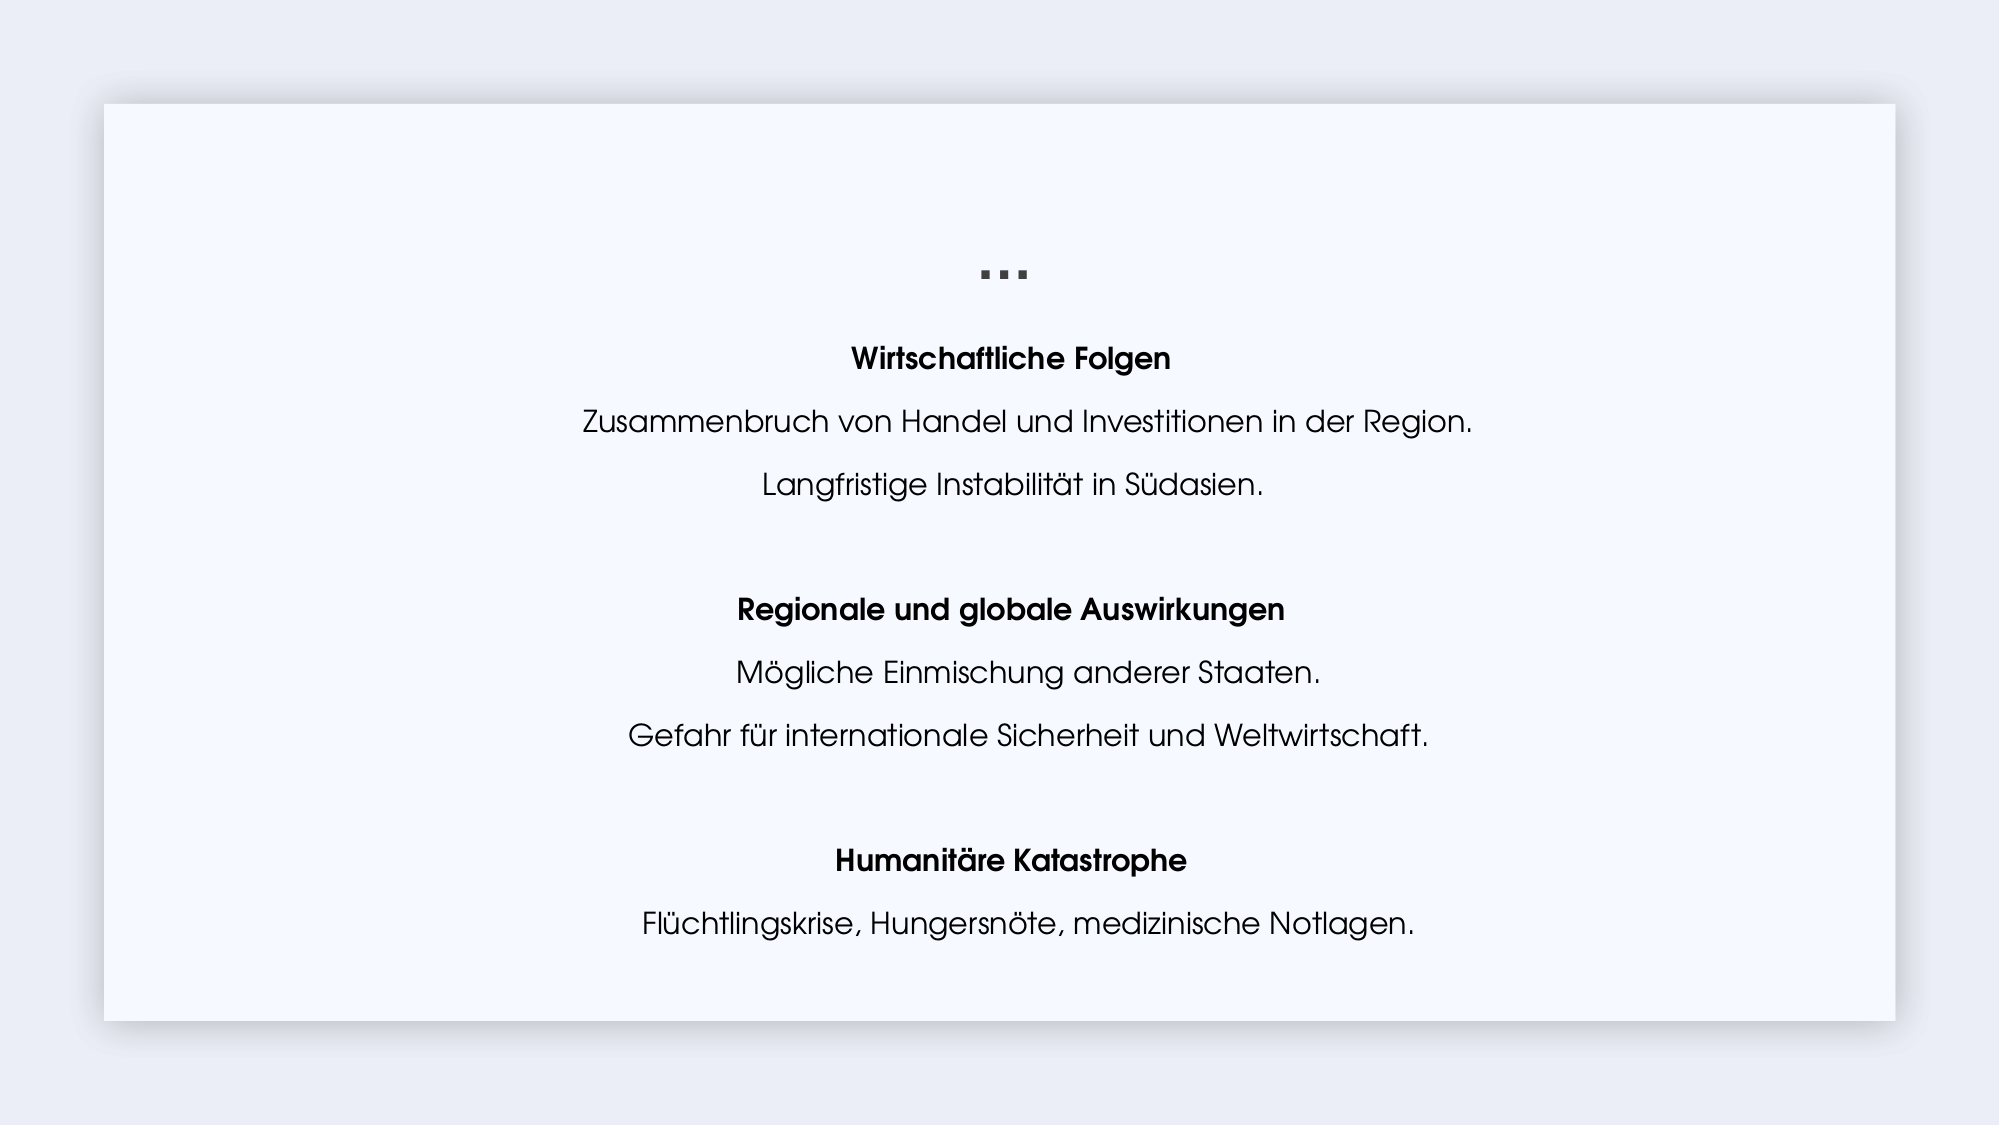

# …
Wirtschaftliche Folgen
    Zusammenbruch von Handel und Investitionen in der Region.
  Langfristige Instabilität in Südasien.

Regionale und globale Auswirkungen
    Mögliche Einmischung anderer Staaten.
    Gefahr für internationale Sicherheit und Weltwirtschaft.

Humanitäre Katastrophe
    Flüchtlingskrise, Hungersnöte, medizinische Notlagen.